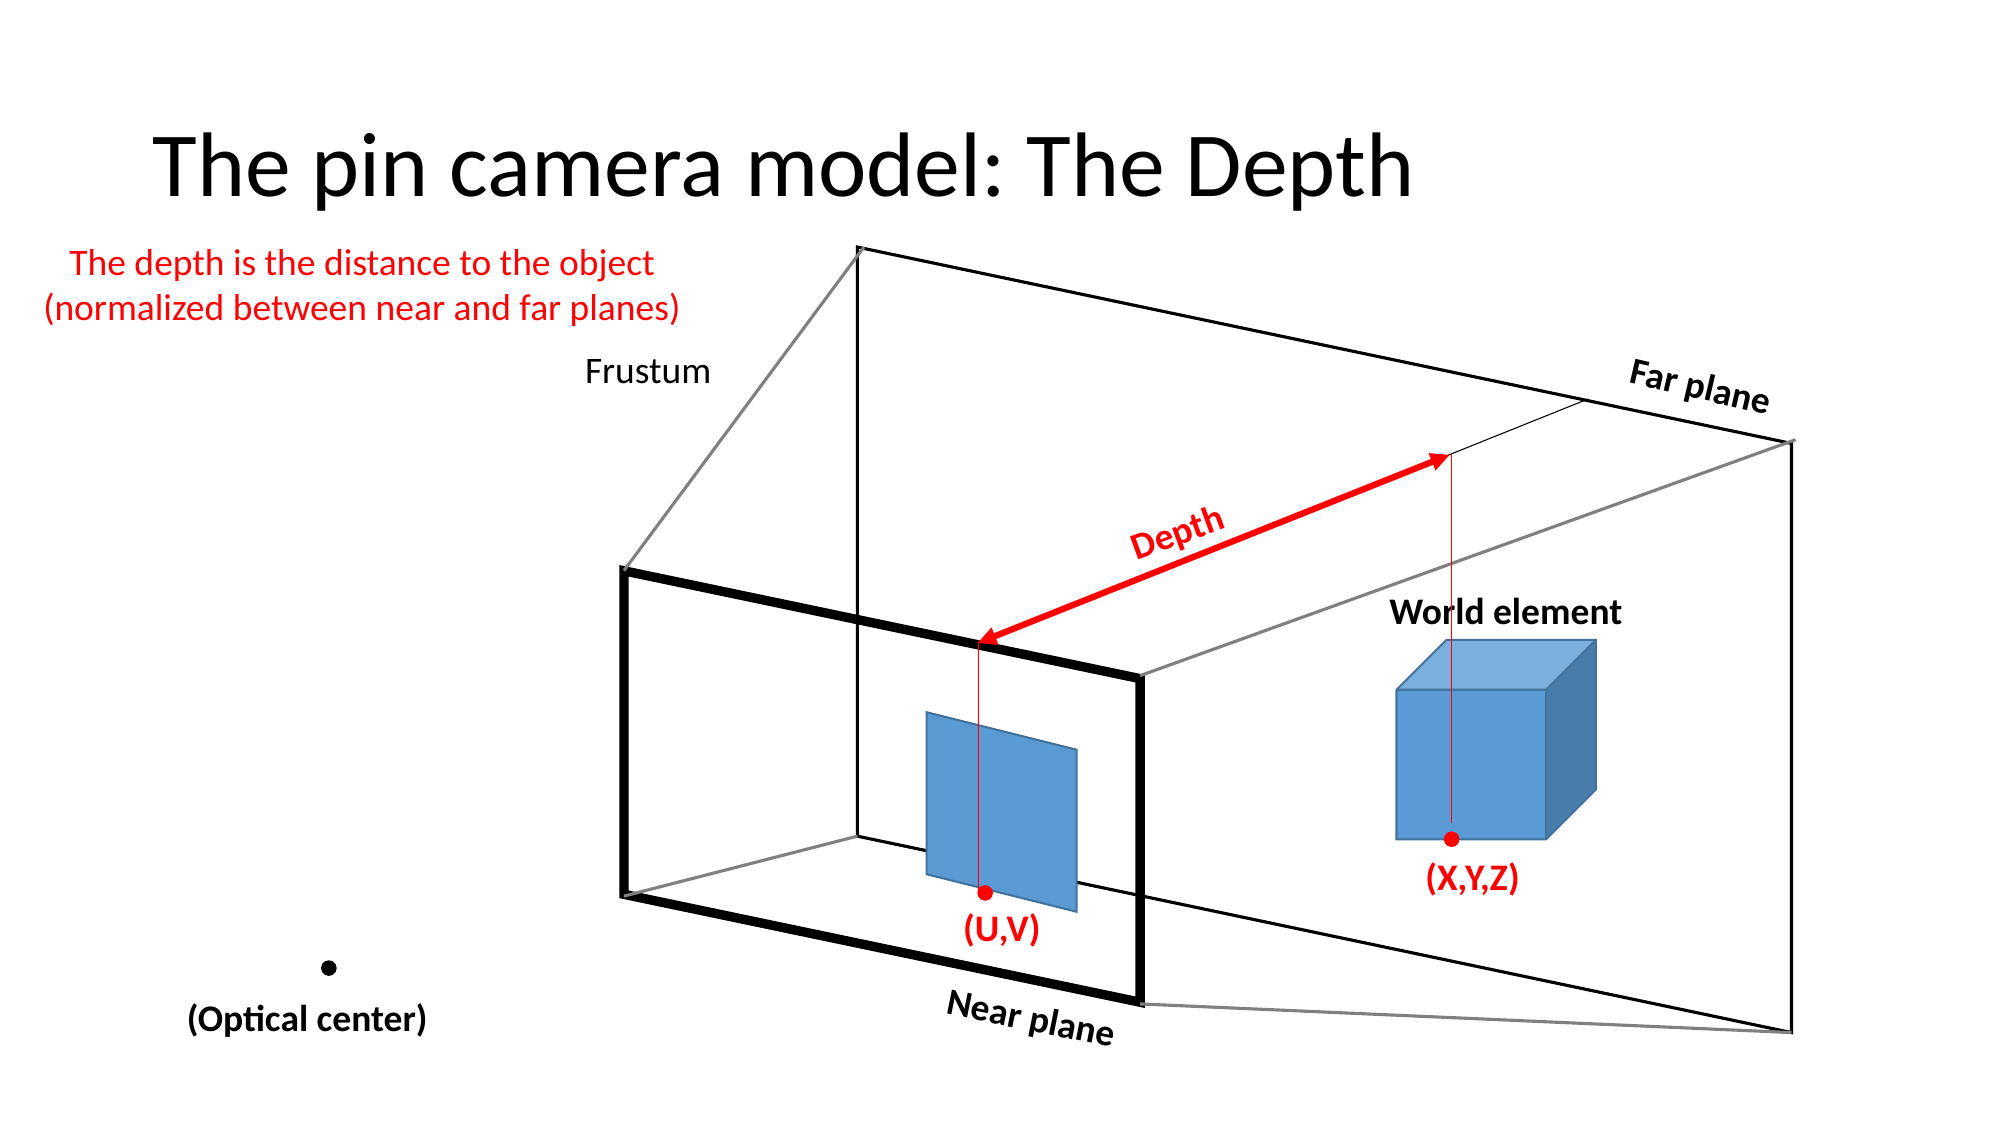

# The pin camera model: The Depth

The depth is the distance to the object
(normalized between near and far planes)
Frustum
Far plane
Depth

World element

(X,Y,Z)

(U,V)

Near plane
(Optical center)